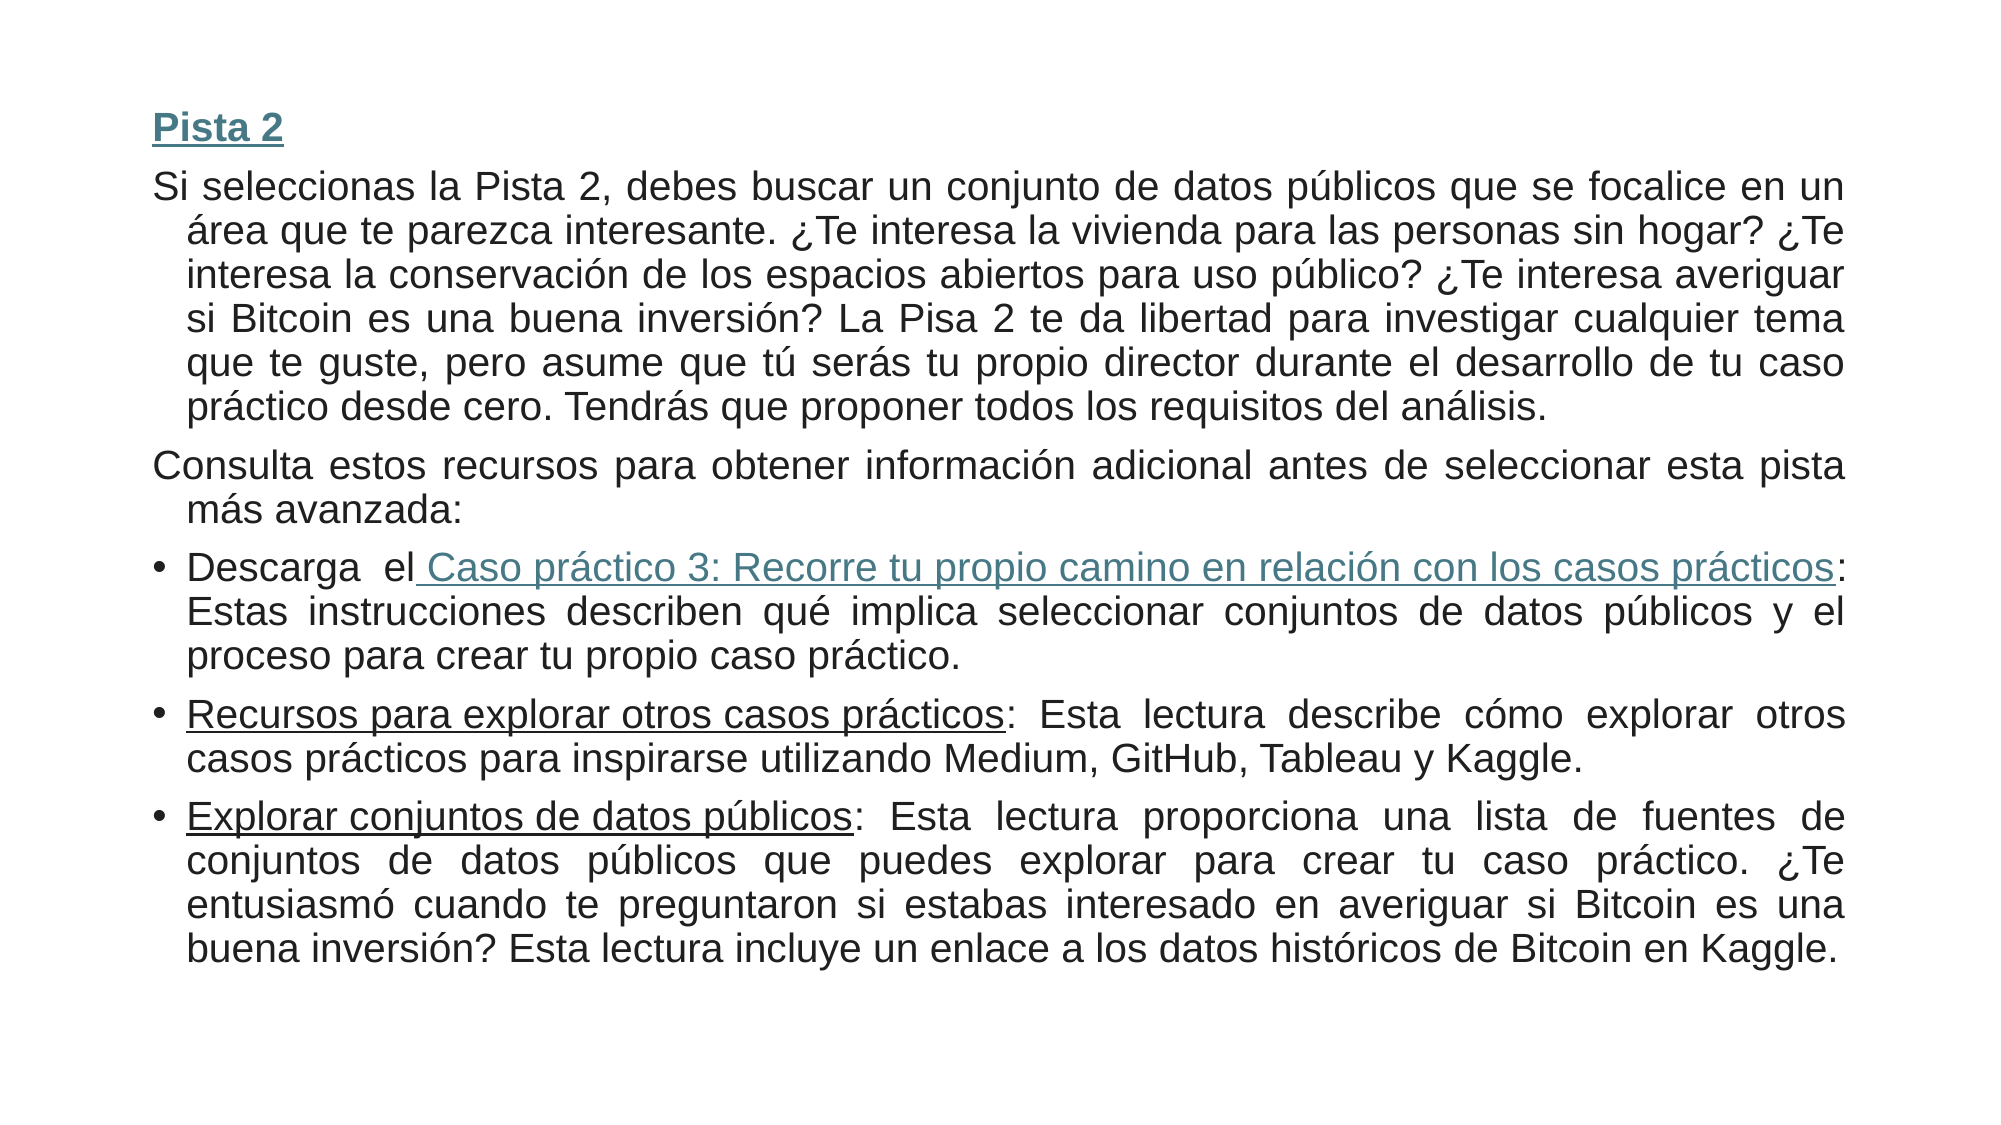

Pista 2
Si seleccionas la Pista 2, debes buscar un conjunto de datos públicos que se focalice en un área que te parezca interesante. ¿Te interesa la vivienda para las personas sin hogar? ¿Te interesa la conservación de los espacios abiertos para uso público? ¿Te interesa averiguar si Bitcoin es una buena inversión? La Pisa 2 te da libertad para investigar cualquier tema que te guste, pero asume que tú serás tu propio director durante el desarrollo de tu caso práctico desde cero. Tendrás que proponer todos los requisitos del análisis.
Consulta estos recursos para obtener información adicional antes de seleccionar esta pista más avanzada:
Descarga el Caso práctico 3: Recorre tu propio camino en relación con los casos prácticos: Estas instrucciones describen qué implica seleccionar conjuntos de datos públicos y el proceso para crear tu propio caso práctico.
Recursos para explorar otros casos prácticos: Esta lectura describe cómo explorar otros casos prácticos para inspirarse utilizando Medium, GitHub, Tableau y Kaggle.
Explorar conjuntos de datos públicos: Esta lectura proporciona una lista de fuentes de conjuntos de datos públicos que puedes explorar para crear tu caso práctico. ¿Te entusiasmó cuando te preguntaron si estabas interesado en averiguar si Bitcoin es una buena inversión? Esta lectura incluye un enlace a los datos históricos de Bitcoin en Kaggle.